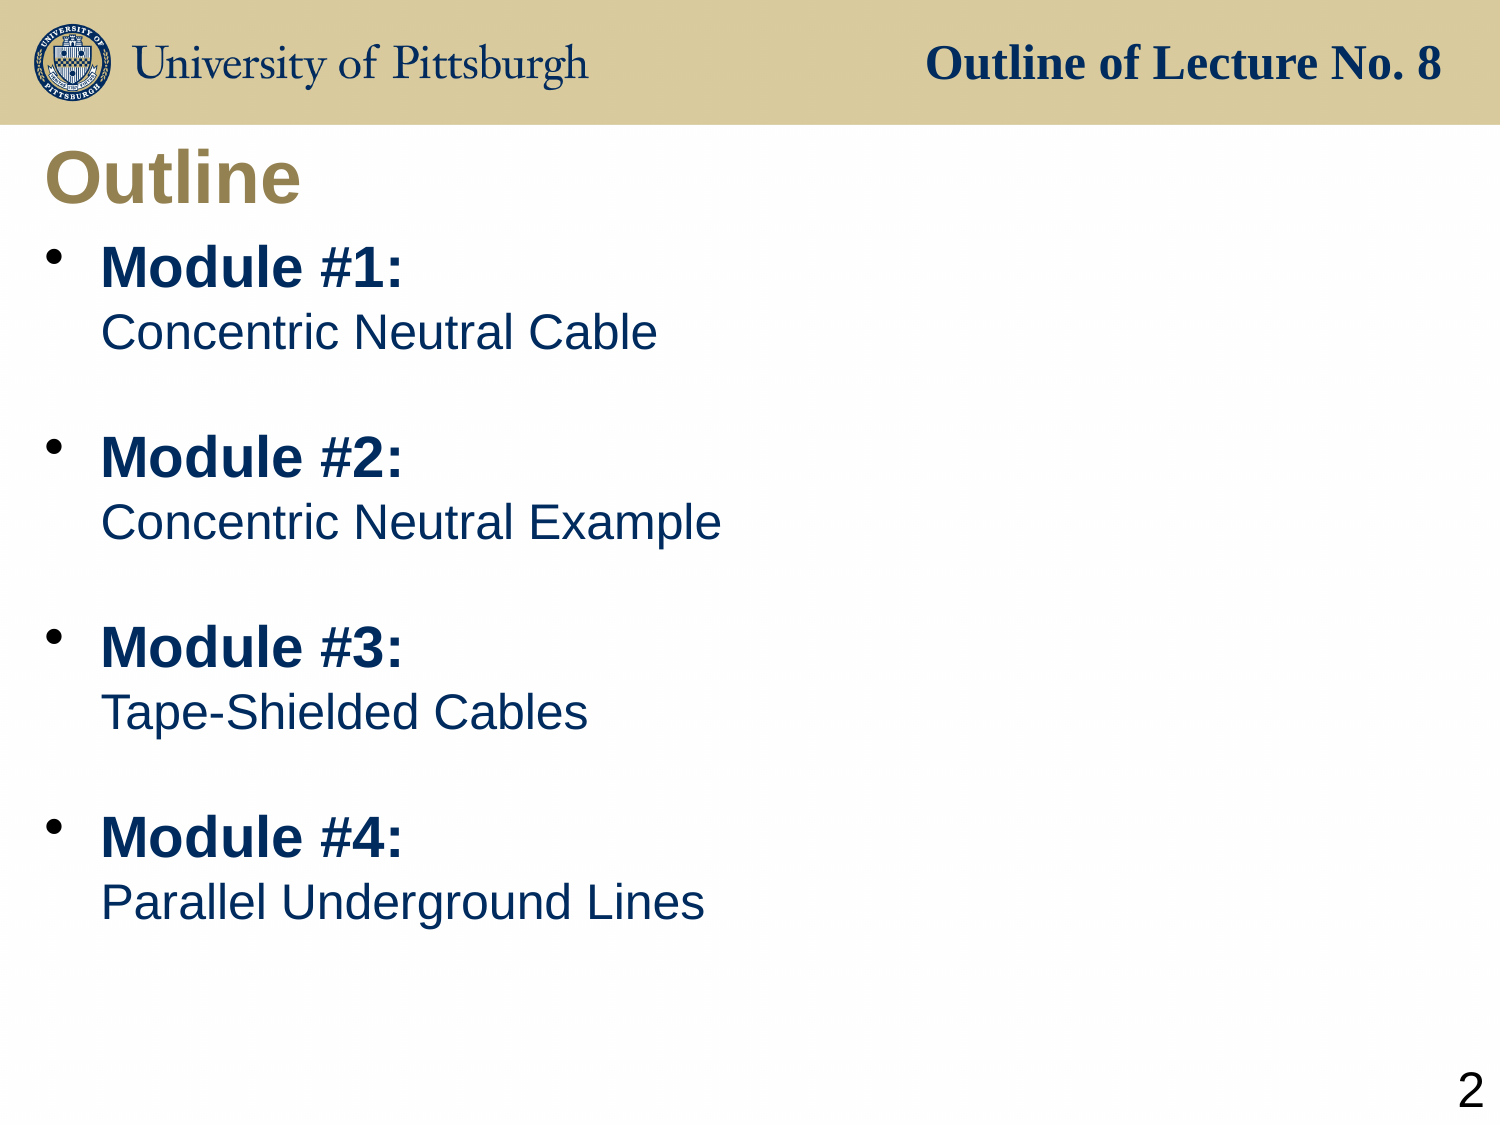

Outline of Lecture No. 8
# Outline
Module #1:
Concentric Neutral Cable

Module #2:
Concentric Neutral Example

Module #3:
Tape-Shielded Cables

Module #4:
Parallel Underground Lines

2